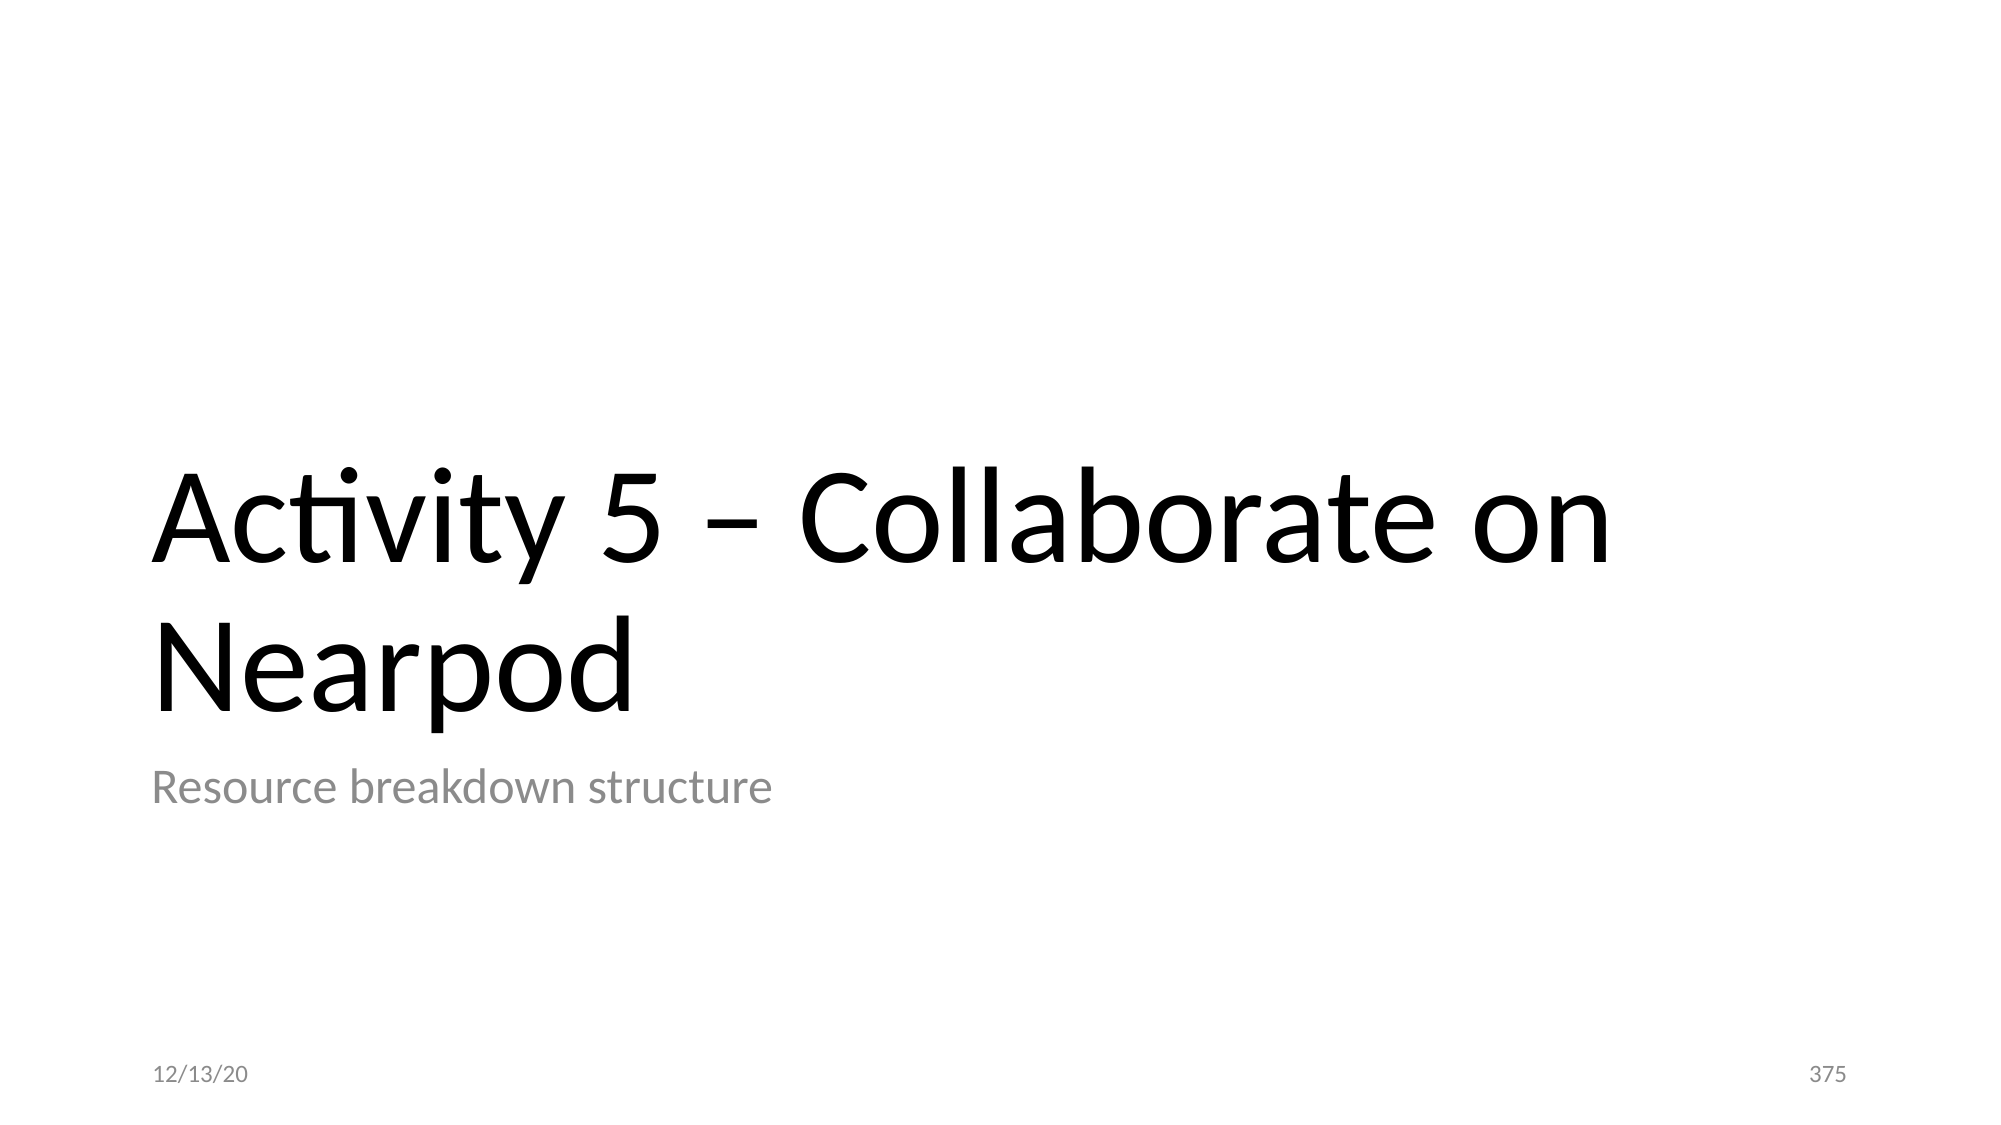

# Activity 5 – Collaborate on Nearpod
Resource breakdown structure
12/13/20
375